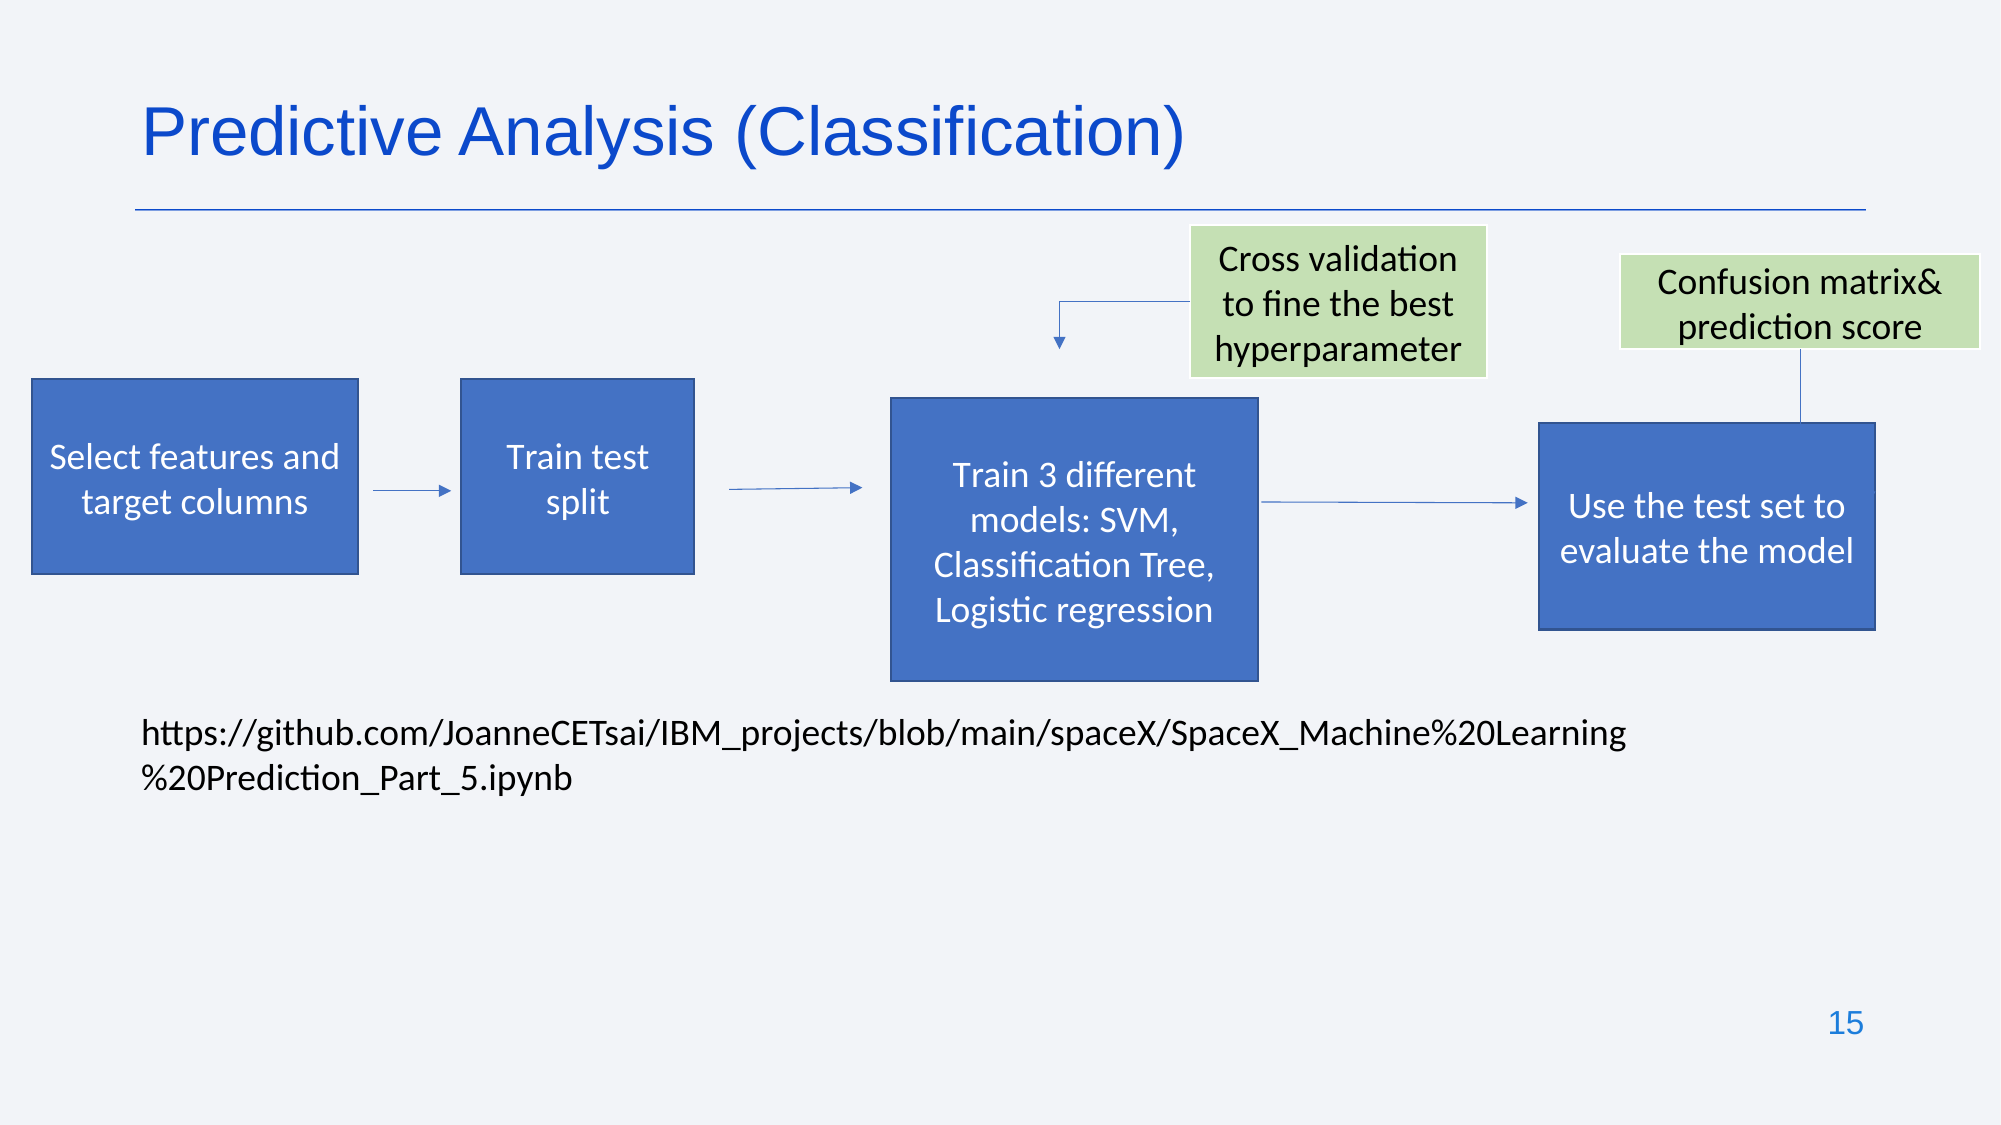

Predictive Analysis (Classification)
Cross validation to fine the best hyperparameter

https://github.com/JoanneCETsai/IBM_projects/blob/main/spaceX/SpaceX_Machine%20Learning%20Prediction_Part_5.ipynb

Confusion matrix&
prediction score
Select features and target columns
Train test split
Train 3 different models: SVM, Classification Tree, Logistic regression
Use the test set to evaluate the model
15